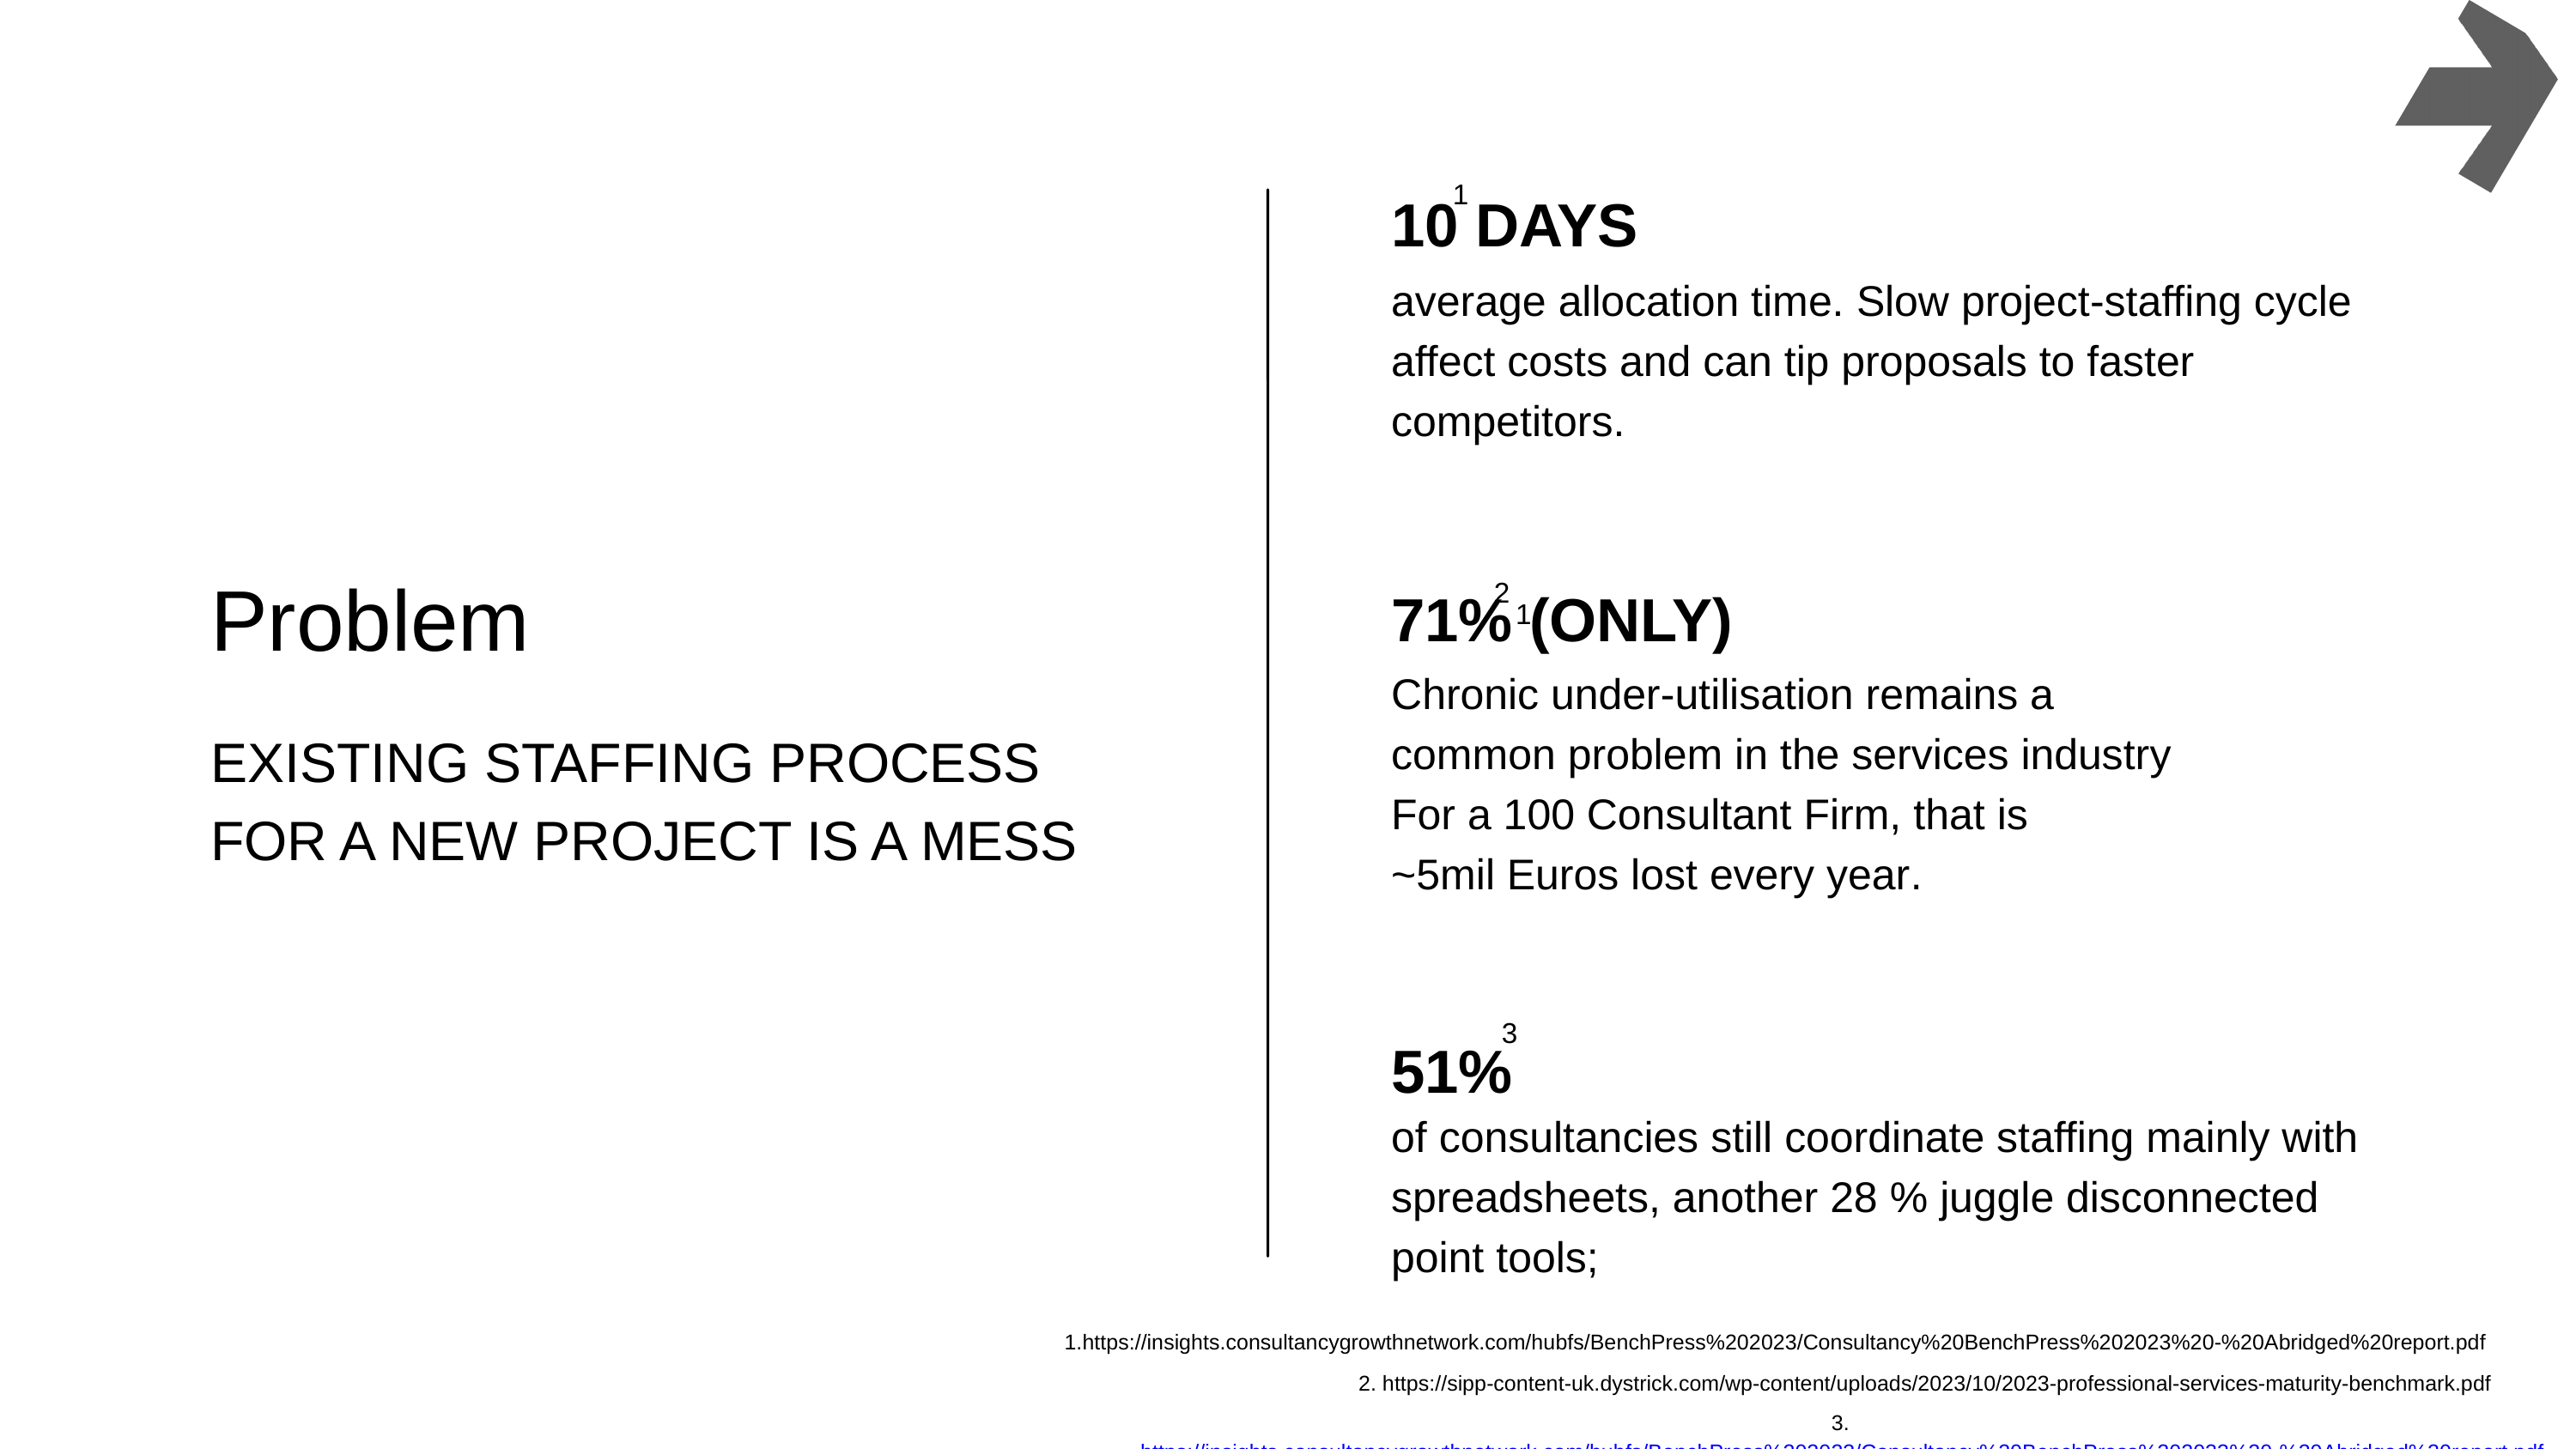

1
10 DAYS
average allocation time. Slow project-staffing cycle affect costs and can tip proposals to faster competitors.
2
71% (ONLY)
1
Problem
Chronic under-utilisation remains a
common problem in the services industry
For a 100 Consultant Firm, that is
~5mil Euros lost every year.
EXISTING STAFFING PROCESS FOR A NEW PROJECT IS A MESS

3
51%
of consultancies still coordinate staffing mainly with spreadsheets, another 28 % juggle disconnected point tools;
1.https://insights.consultancygrowthnetwork.com/hubfs/BenchPress%202023/Consultancy%20BenchPress%202023%20-%20Abridged%20report.pdf
2. https://sipp-content-uk.dystrick.com/wp-content/uploads/2023/10/2023-professional-services-maturity-benchmark.pdf
3. https://insights.consultancygrowthnetwork.com/hubfs/BenchPress%202023/Consultancy%20BenchPress%202023%20-%20Abridged%20report.pdf